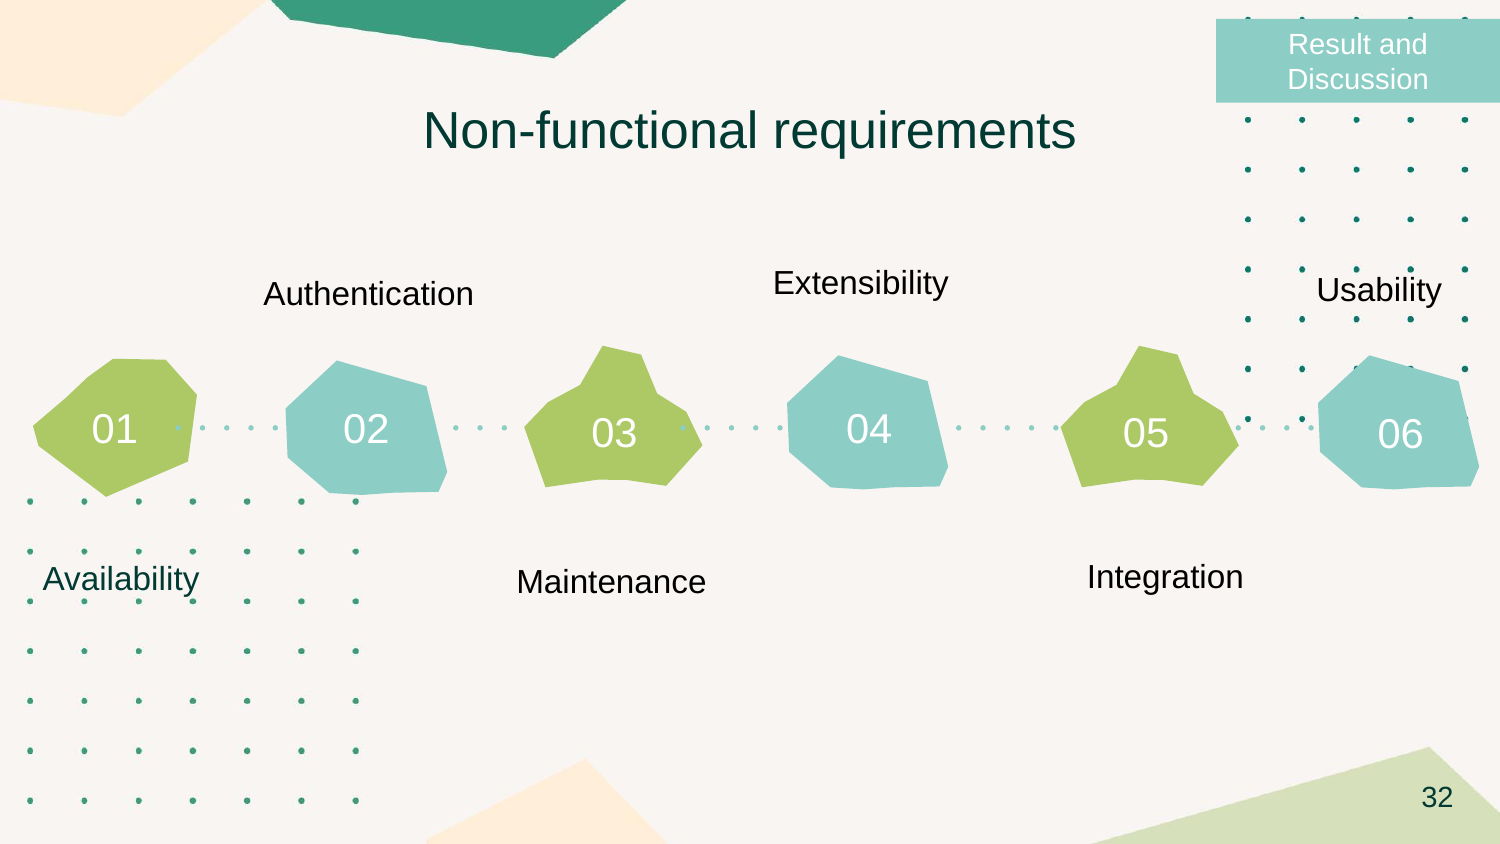

Result and Discussion
Non-functional requirements
Extensibility
Authentication
Usability

02
04
01
03
05
06

Integration
Availability
Maintenance
32